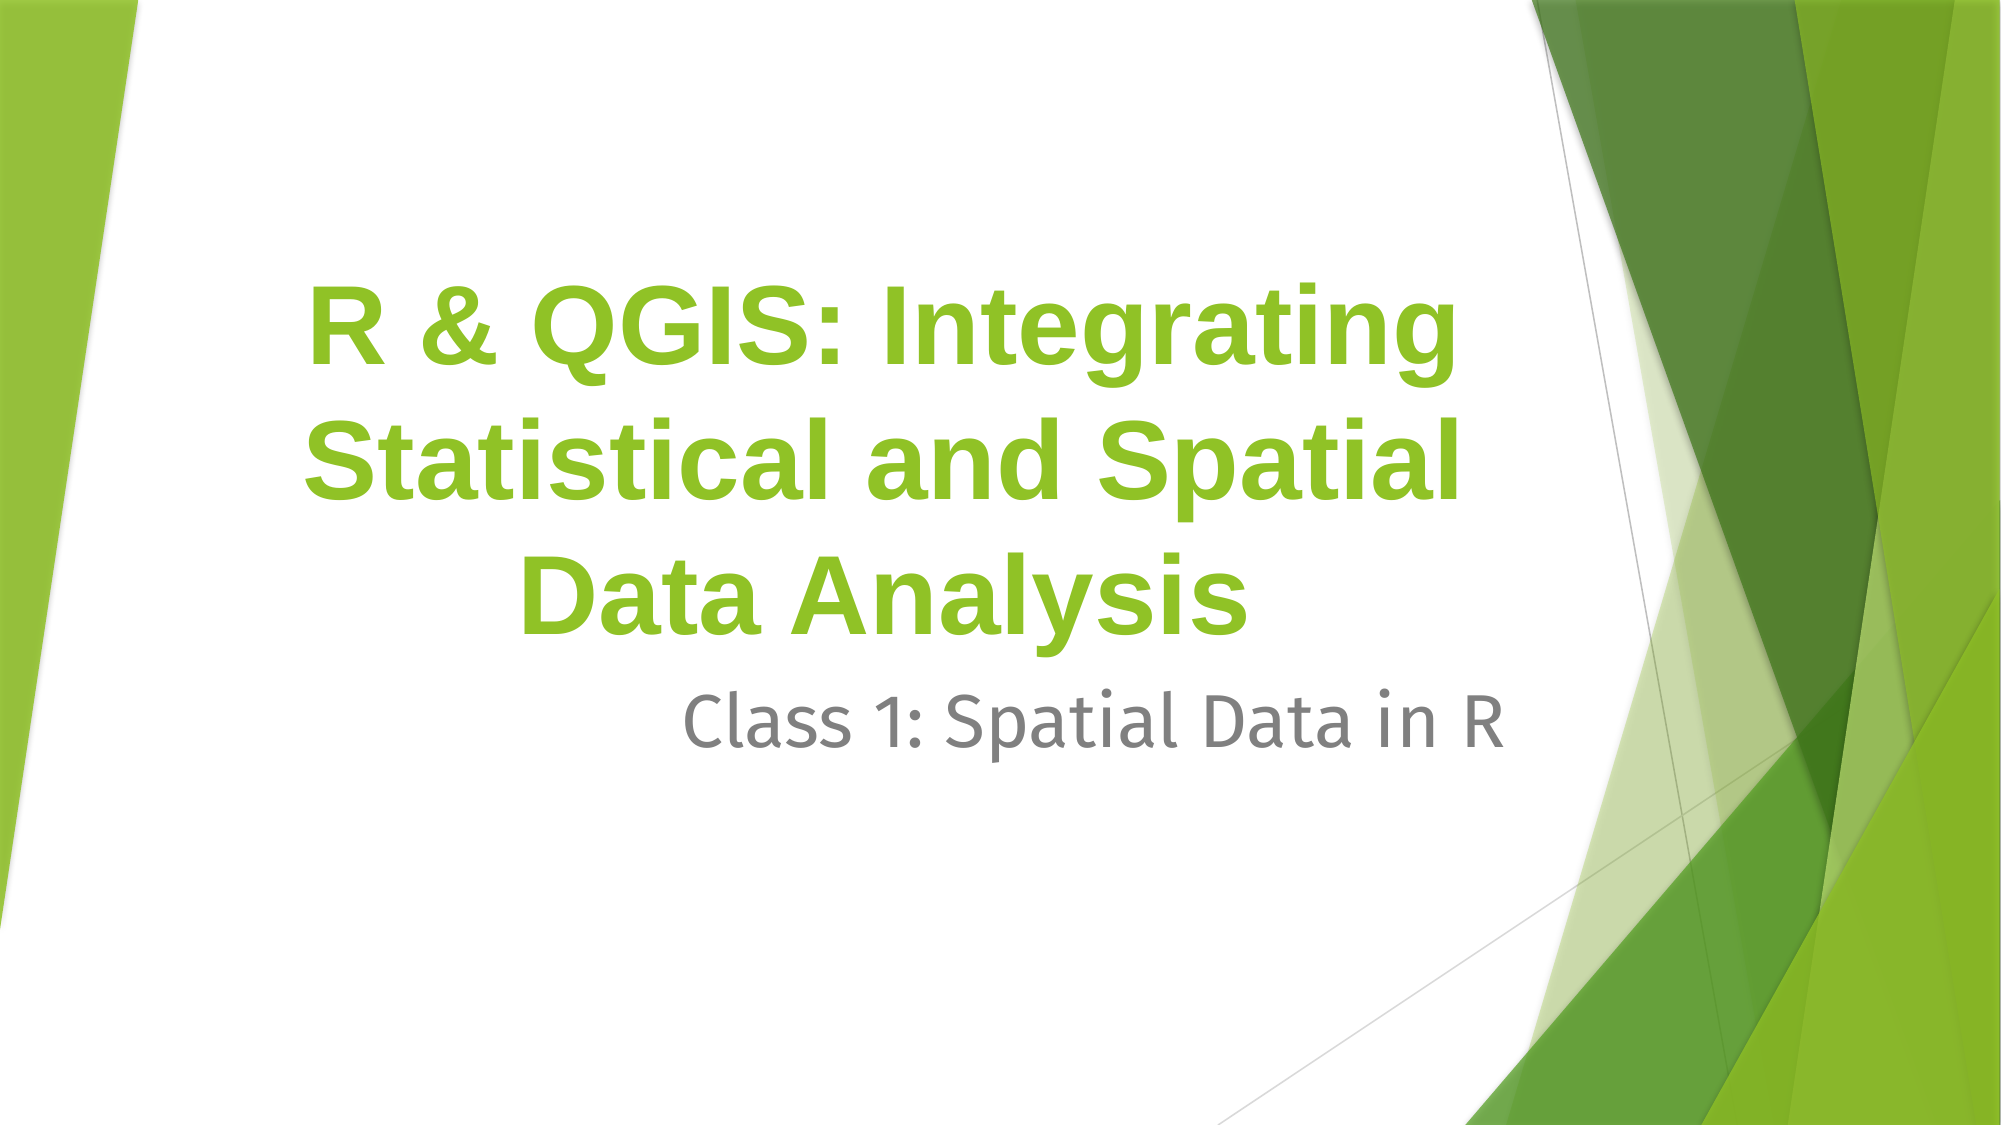

# R & QGIS: Integrating Statistical and Spatial Data Analysis
Class 1: Spatial Data in R